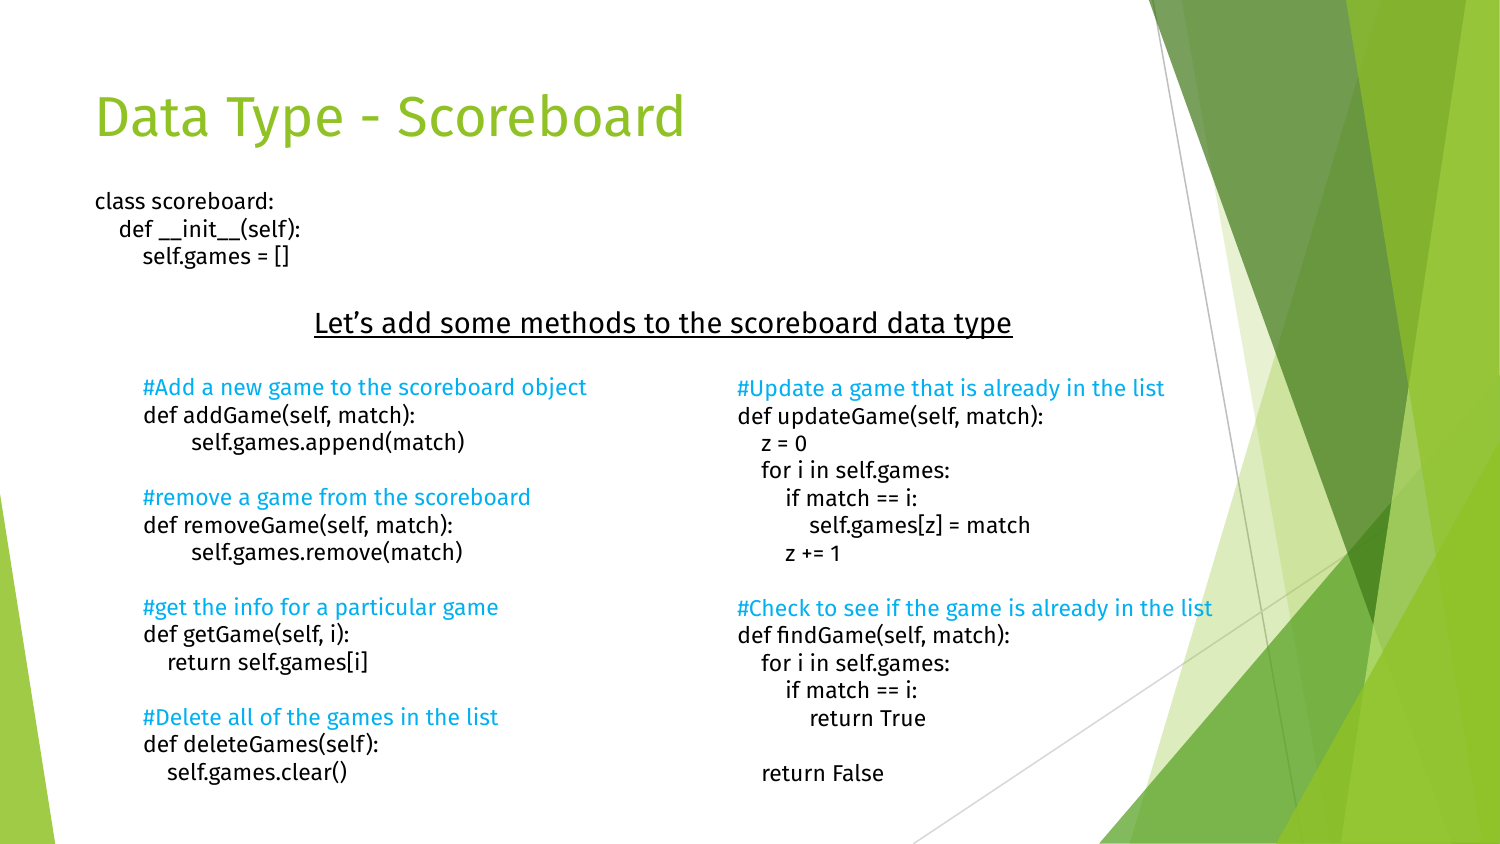

# Data Type - Scoreboard
class scoreboard:
    def __init__(self):
        self.games = []

Let’s add some methods to the scoreboard data type

    #Add a new game to the scoreboard object
    def addGame(self, match):
            self.games.append(match)

    #remove a game from the scoreboard
    def removeGame(self, match):
            self.games.remove(match)

    #get the info for a particular game
    def getGame(self, i):
        return self.games[i]

    #Delete all of the games in the list
    def deleteGames(self):
        self.games.clear()
    #Update a game that is already in the list
    def updateGame(self, match):
        z = 0
        for i in self.games:
            if match == i:
                self.games[z] = match
            z += 1

    #Check to see if the game is already in the list
    def findGame(self, match):
        for i in self.games:
            if match == i:
                return True

        return False